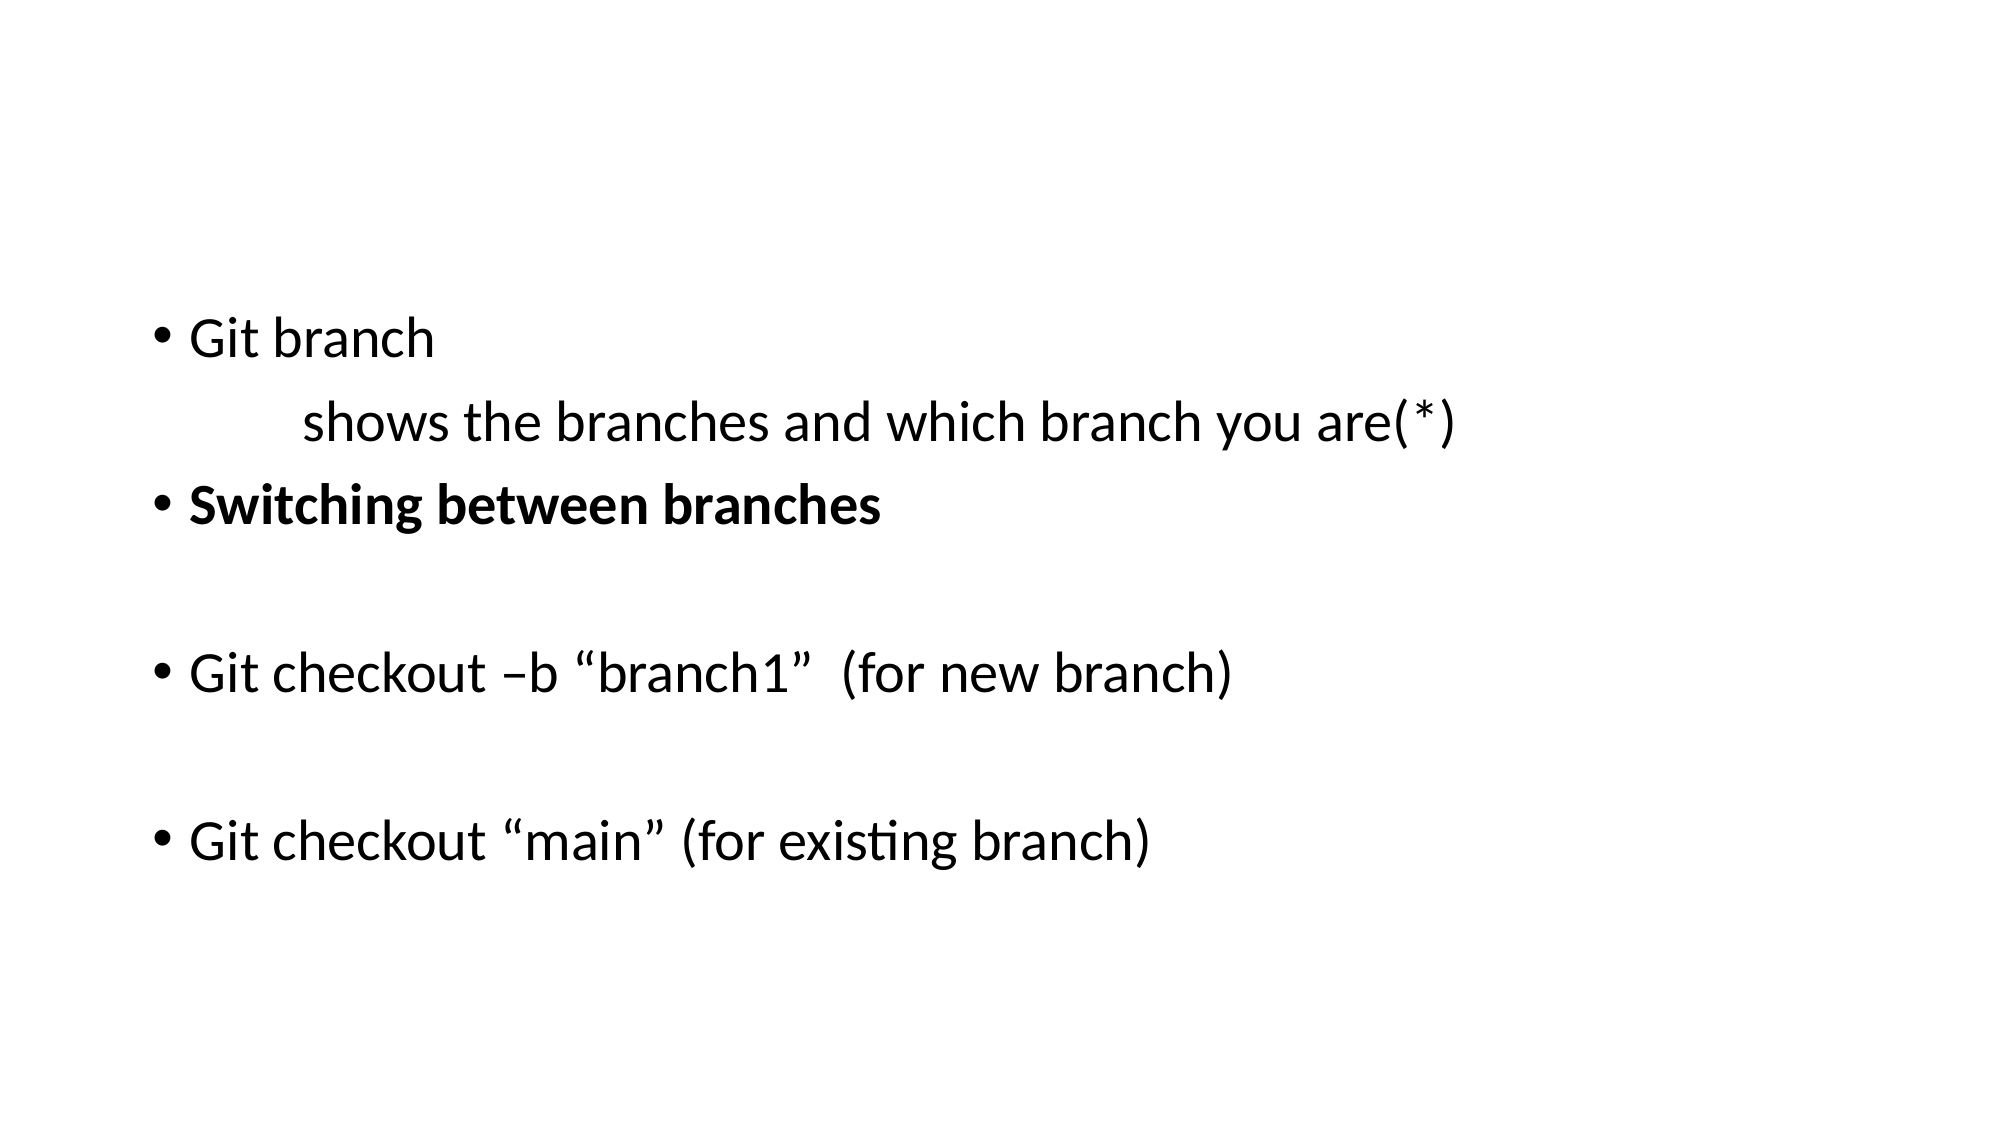

#
Git branch
	shows the branches and which branch you are(*)
Switching between branches

Git checkout –b “branch1”  (for new branch)

Git checkout “main” (for existing branch)